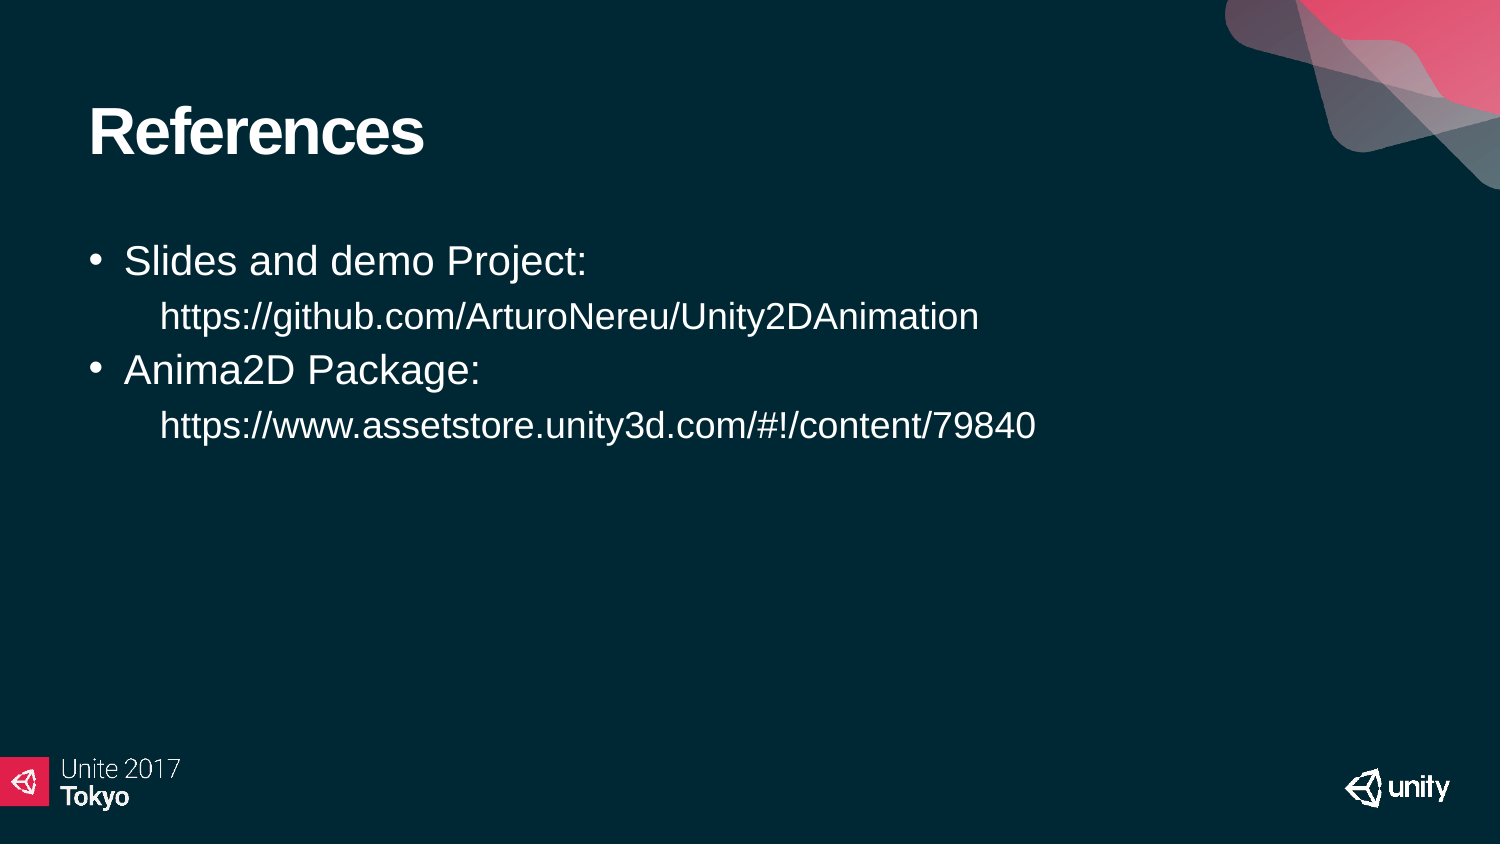

# References
Slides and demo Project:
https://github.com/ArturoNereu/Unity2DAnimation
Anima2D Package:
https://www.assetstore.unity3d.com/#!/content/79840